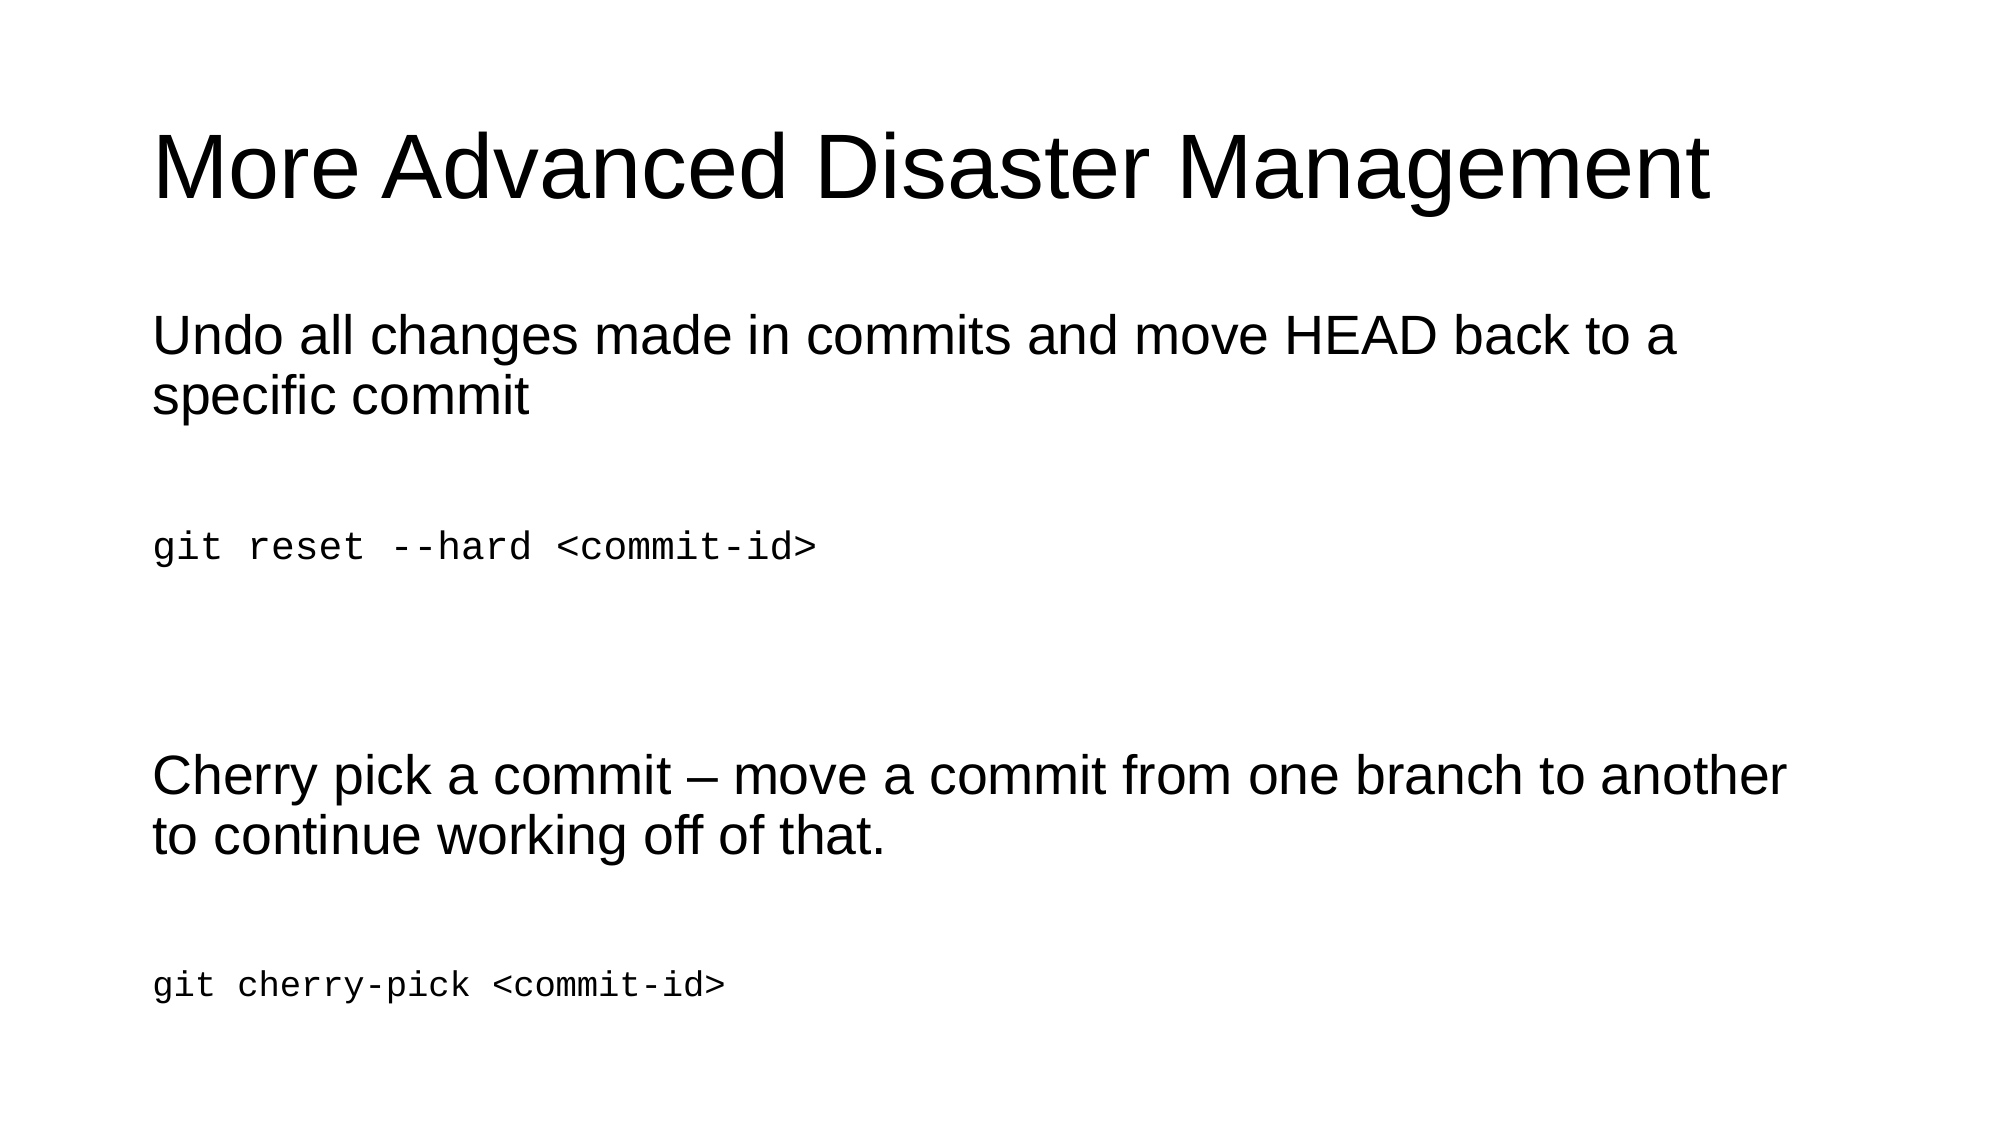

# More Advanced Disaster Management
Undo all changes made in commits and move HEAD back to a specific commit

git reset --hard <commit-id>

Cherry pick a commit – move a commit from one branch to another to continue working off of that.

git cherry-pick <commit-id>